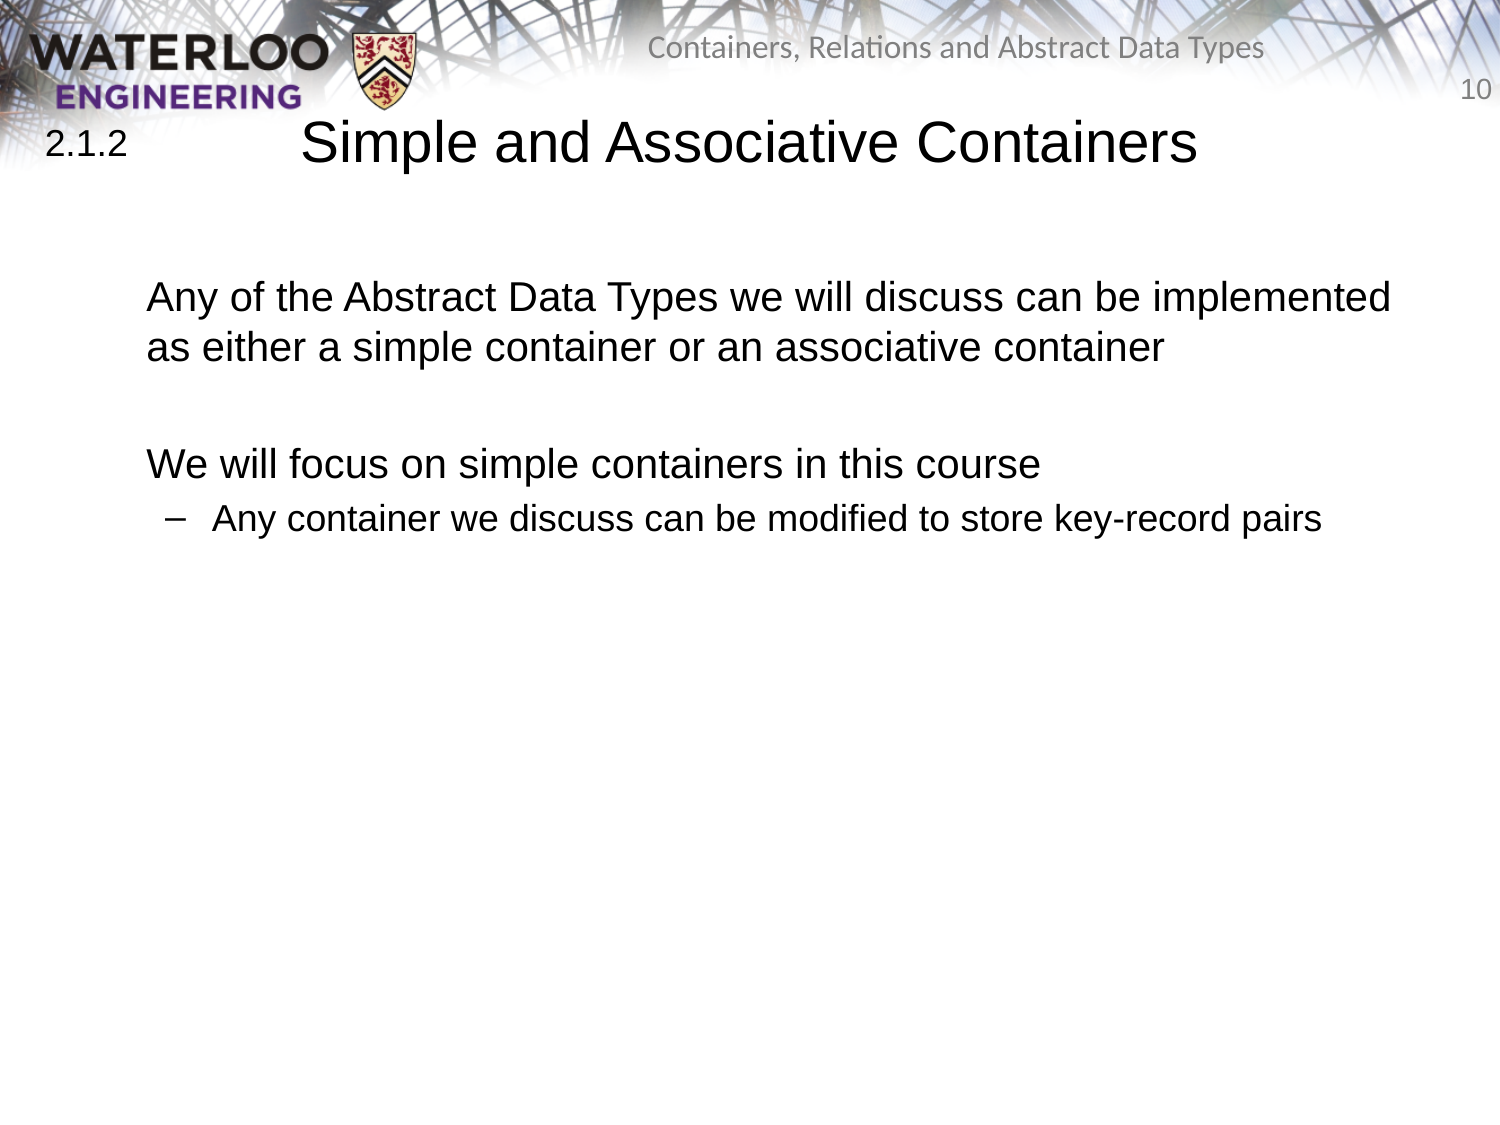

# Simple and Associative Containers
2.1.2
	Any of the Abstract Data Types we will discuss can be implemented as either a simple container or an associative container

	We will focus on simple containers in this course
Any container we discuss can be modified to store key-record pairs